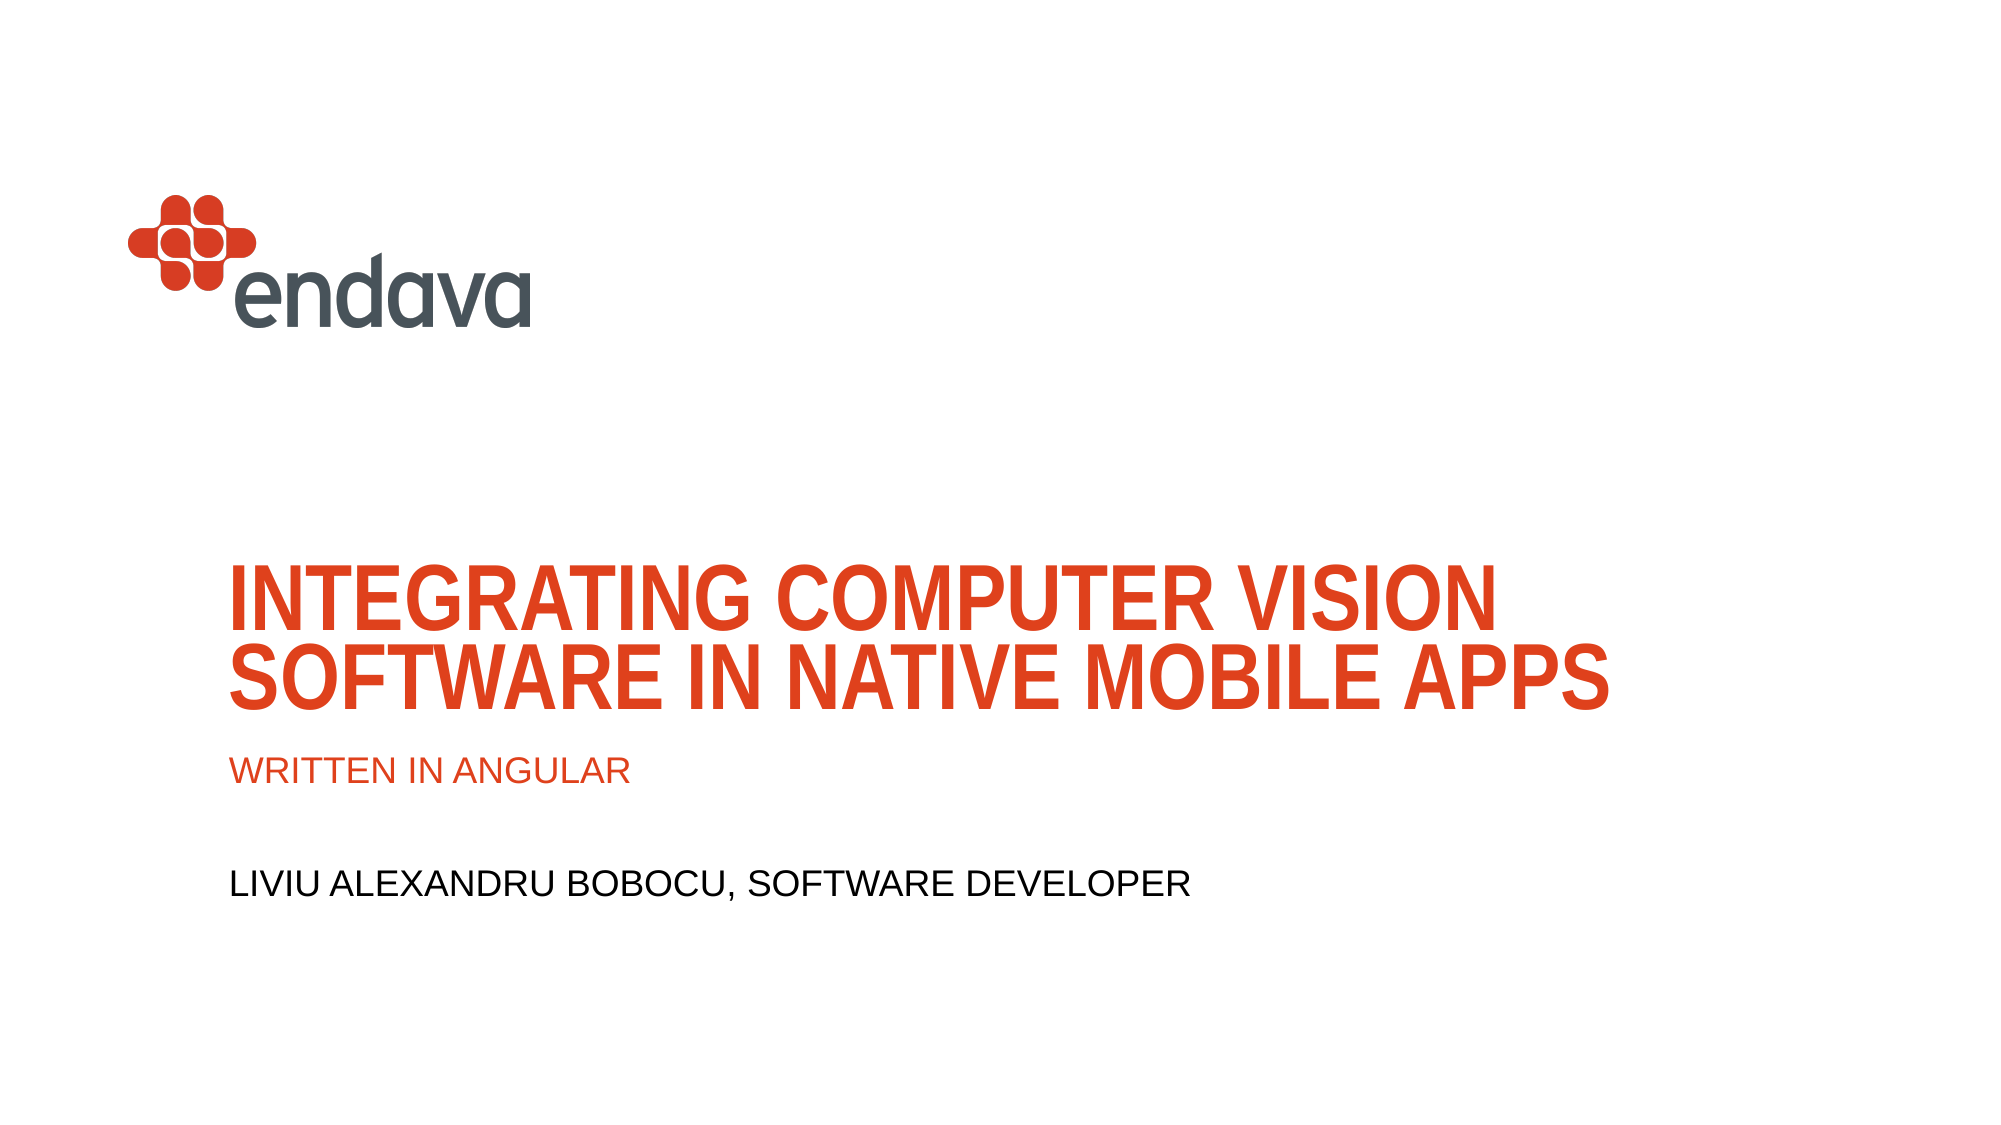

# Integrating Computer Vision Software in Native Mobile Apps
Written in Angular

Liviu Alexandru Bobocu, Software DEveloper